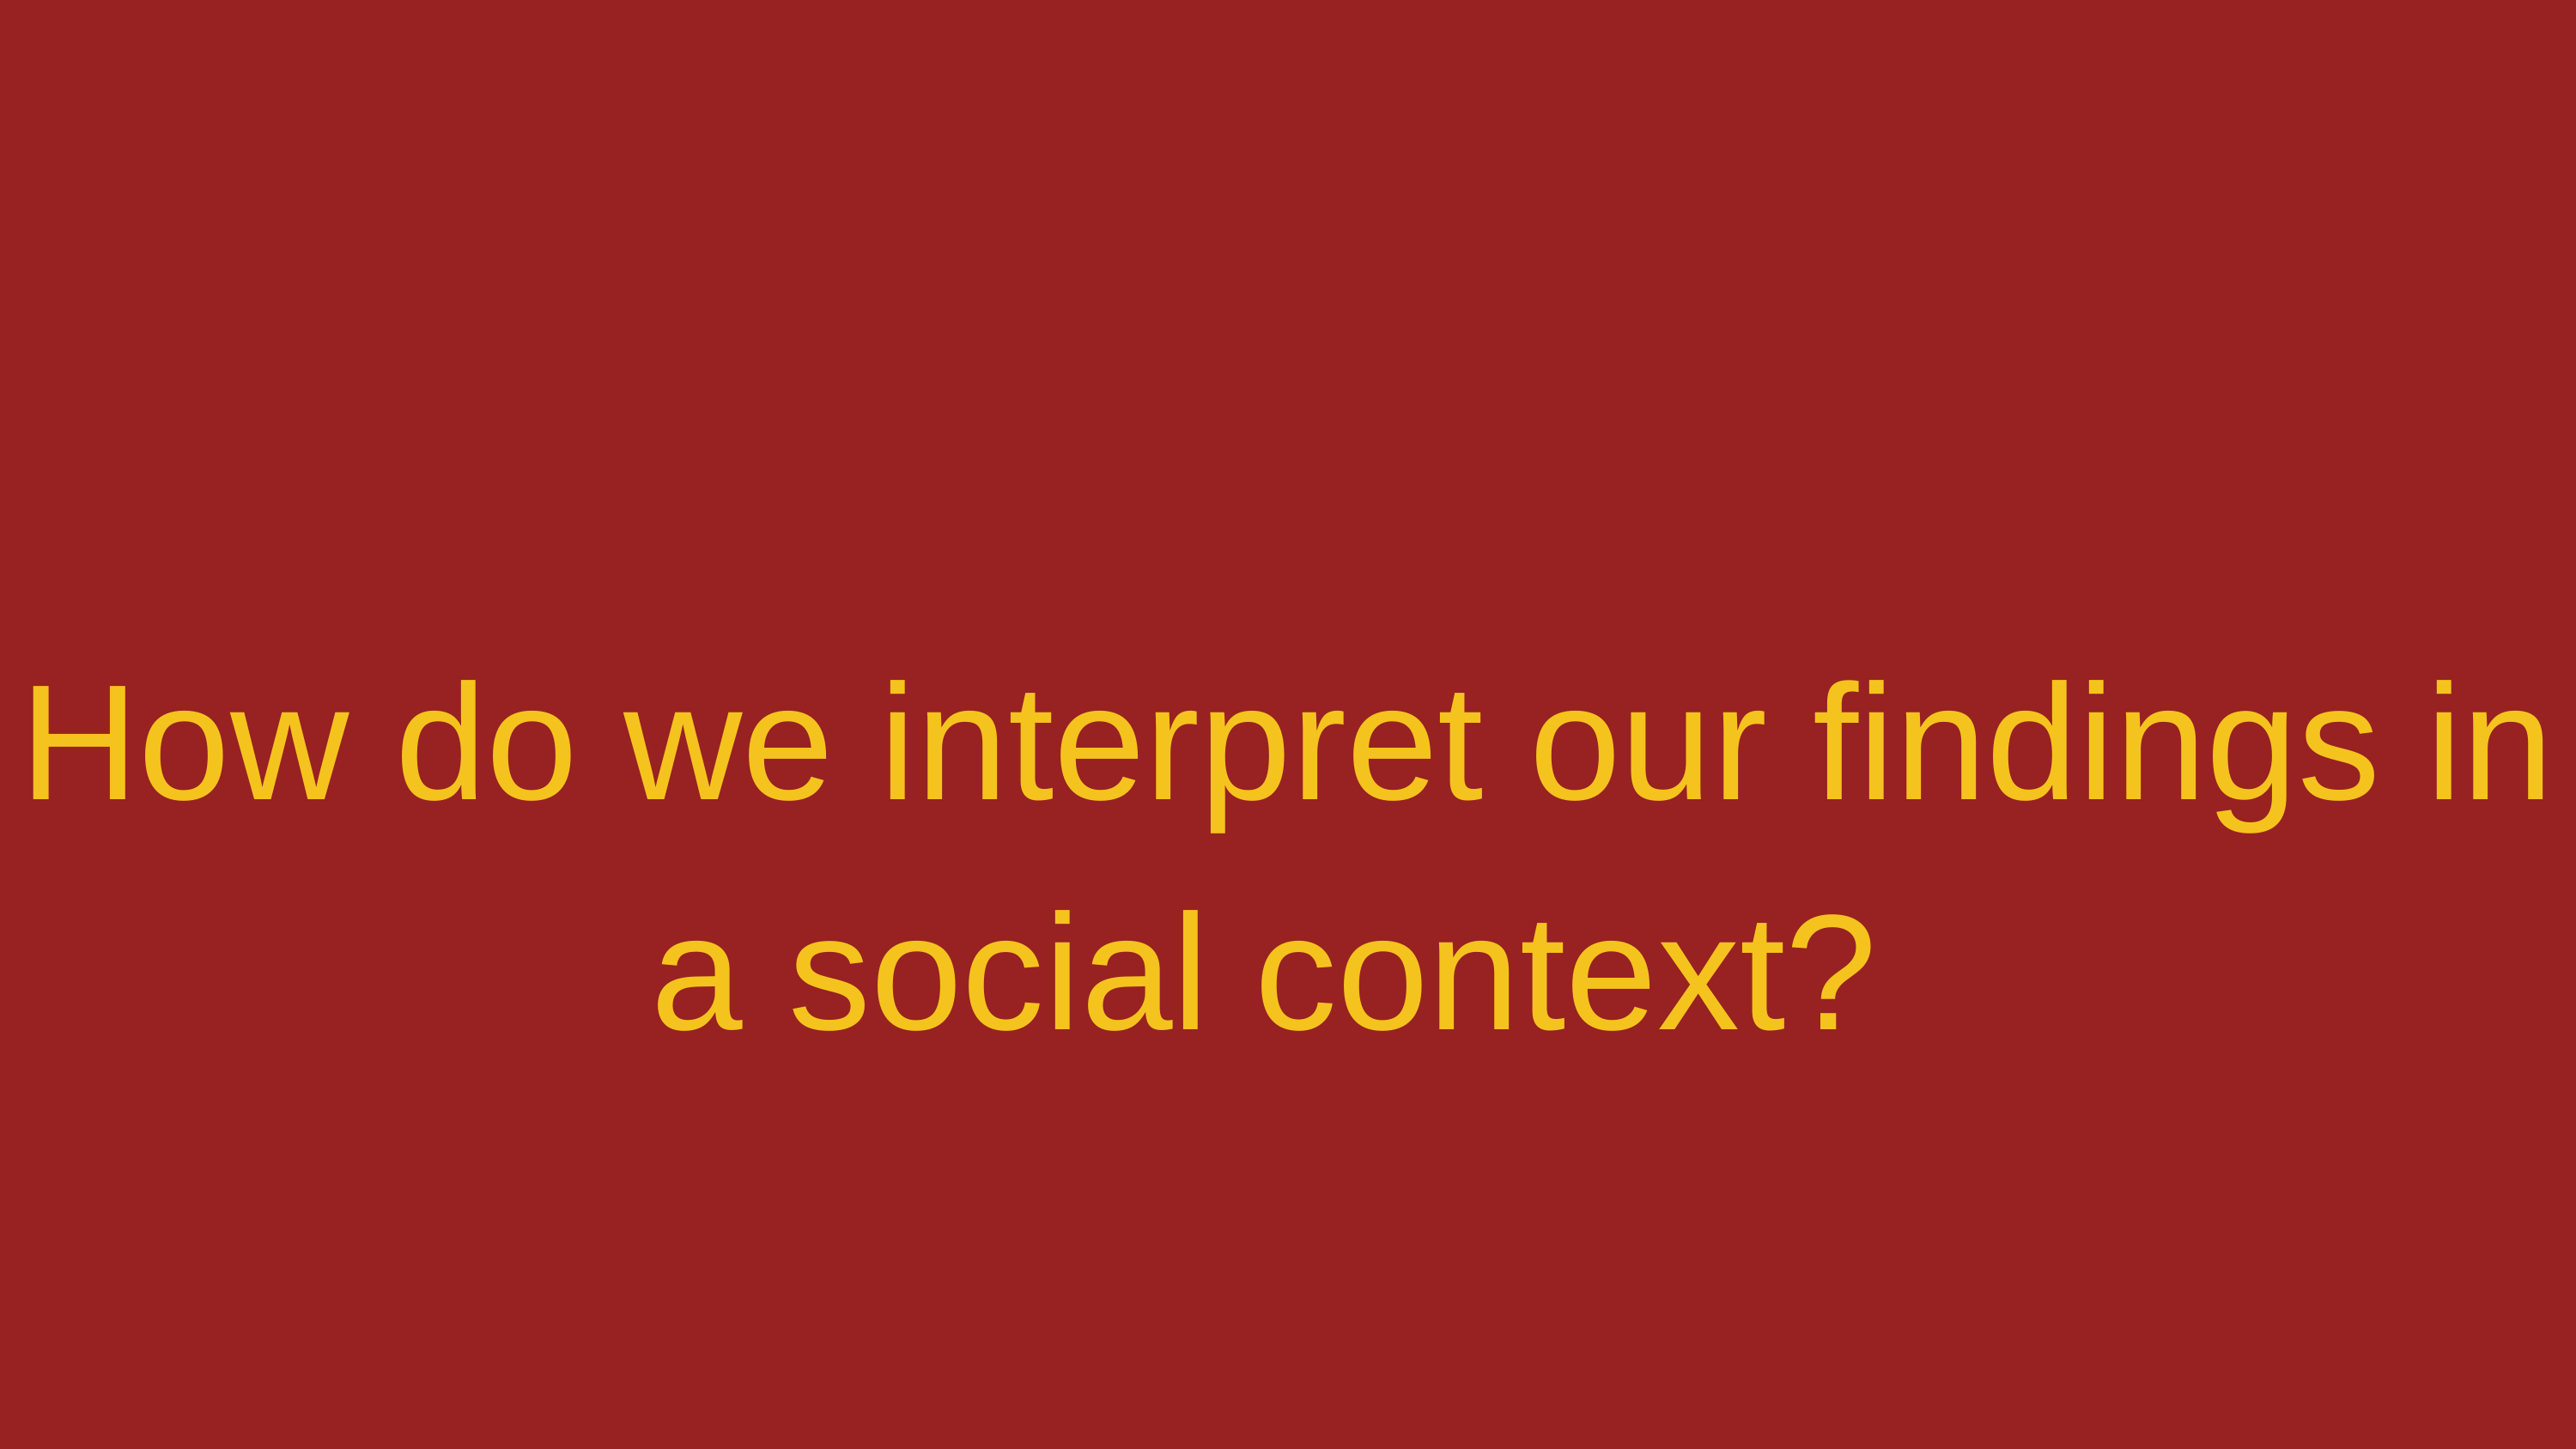

How do we interpret our findings in a social context?